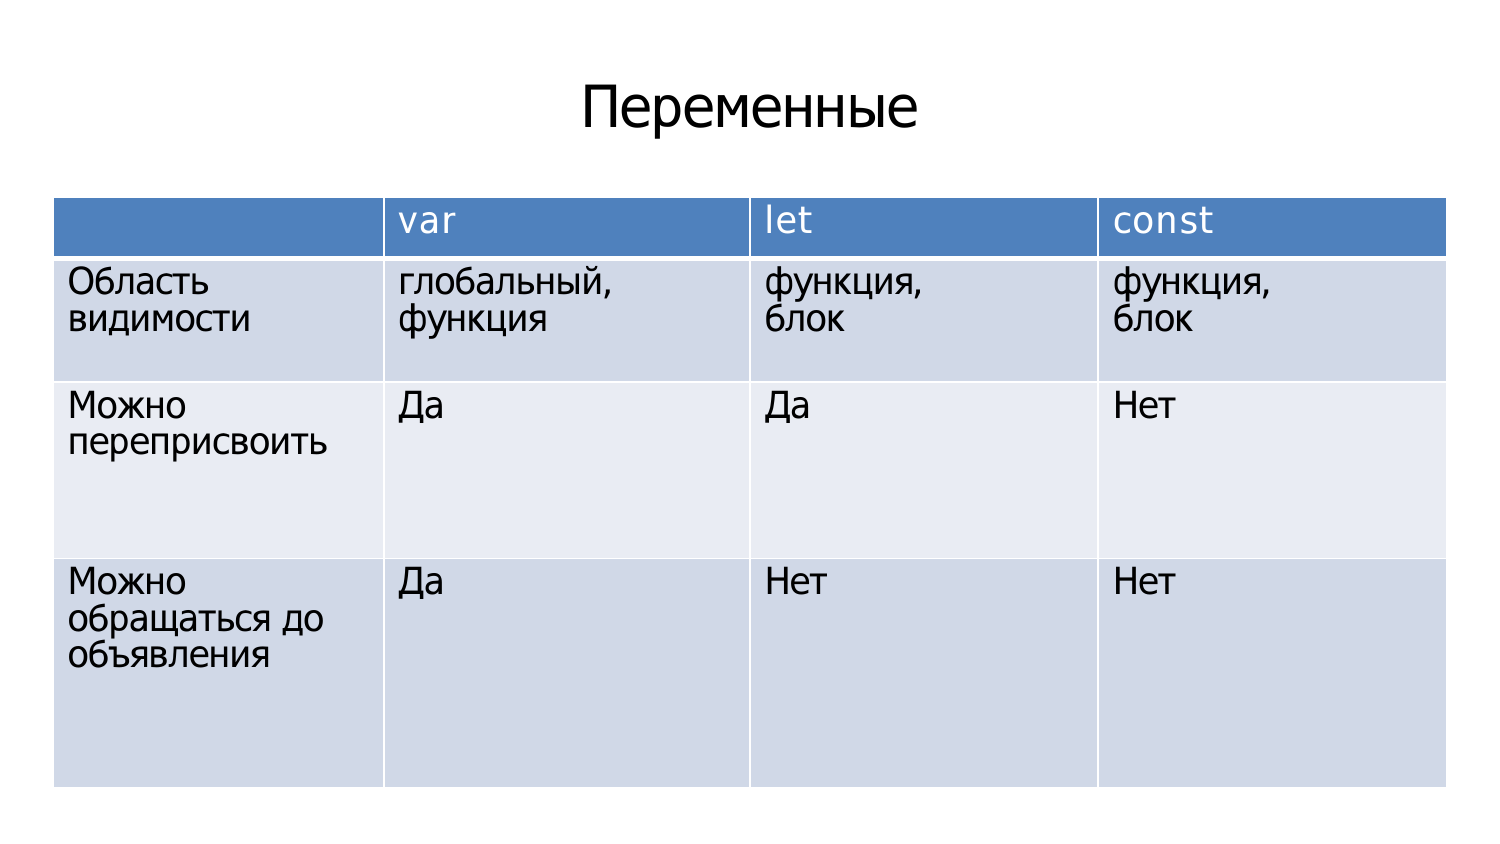

# Переменные
|  | var | let | const |
| --- | --- | --- | --- |
| Область видимости | глобальный, функция | функция, блок | функция, блок |
| Можно переприсвоить | Да | Да | Нет |
| Можно обращаться до объявления | Да | Нет | Нет |